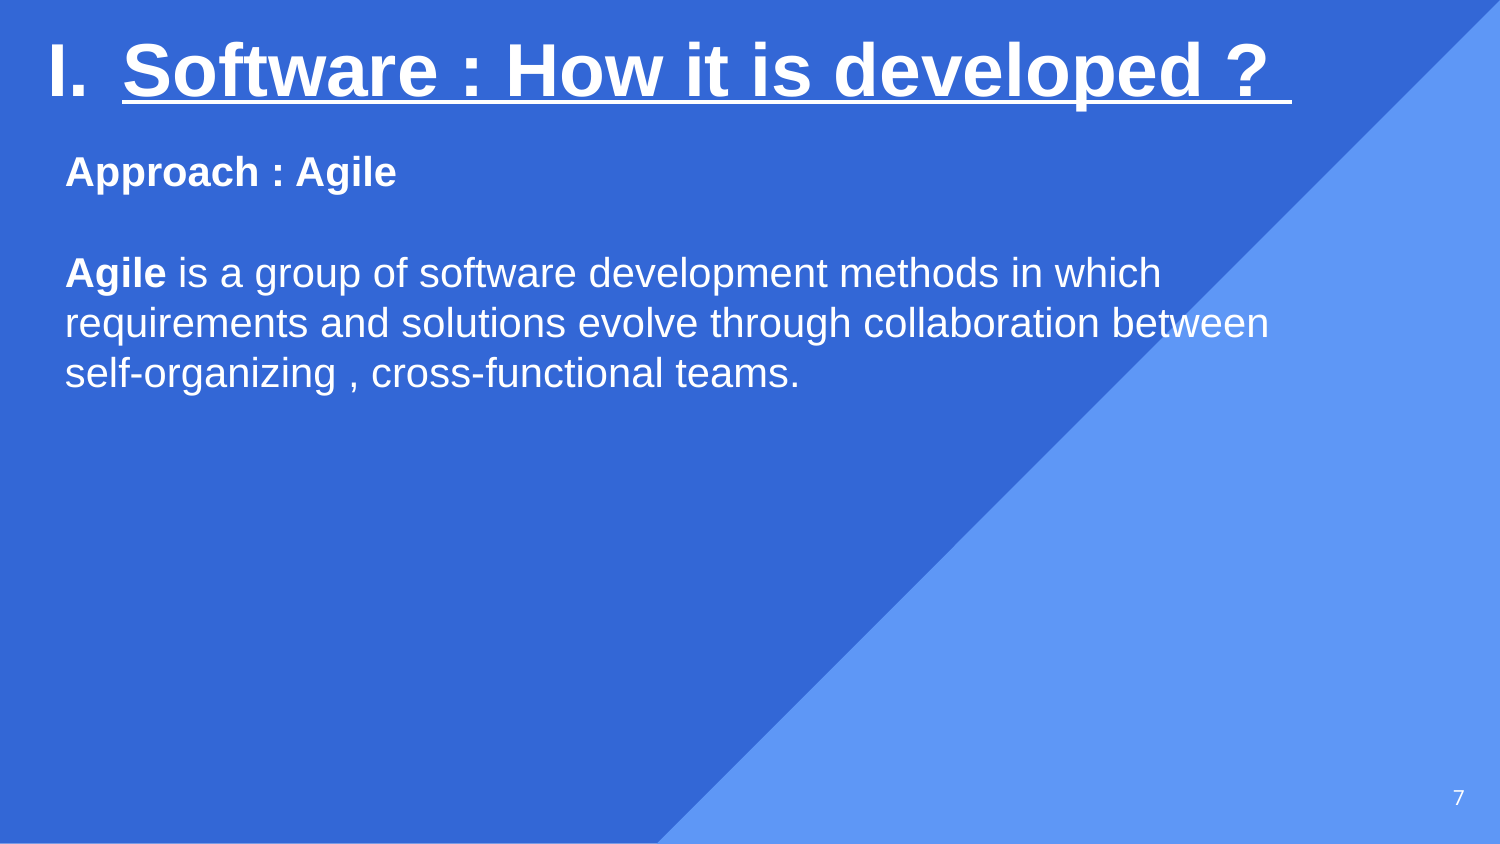

Software : How it is developed ?
Approach : Agile

Agile is a group of software development methods in which requirements and solutions evolve through collaboration between self-organizing , cross-functional teams.

7